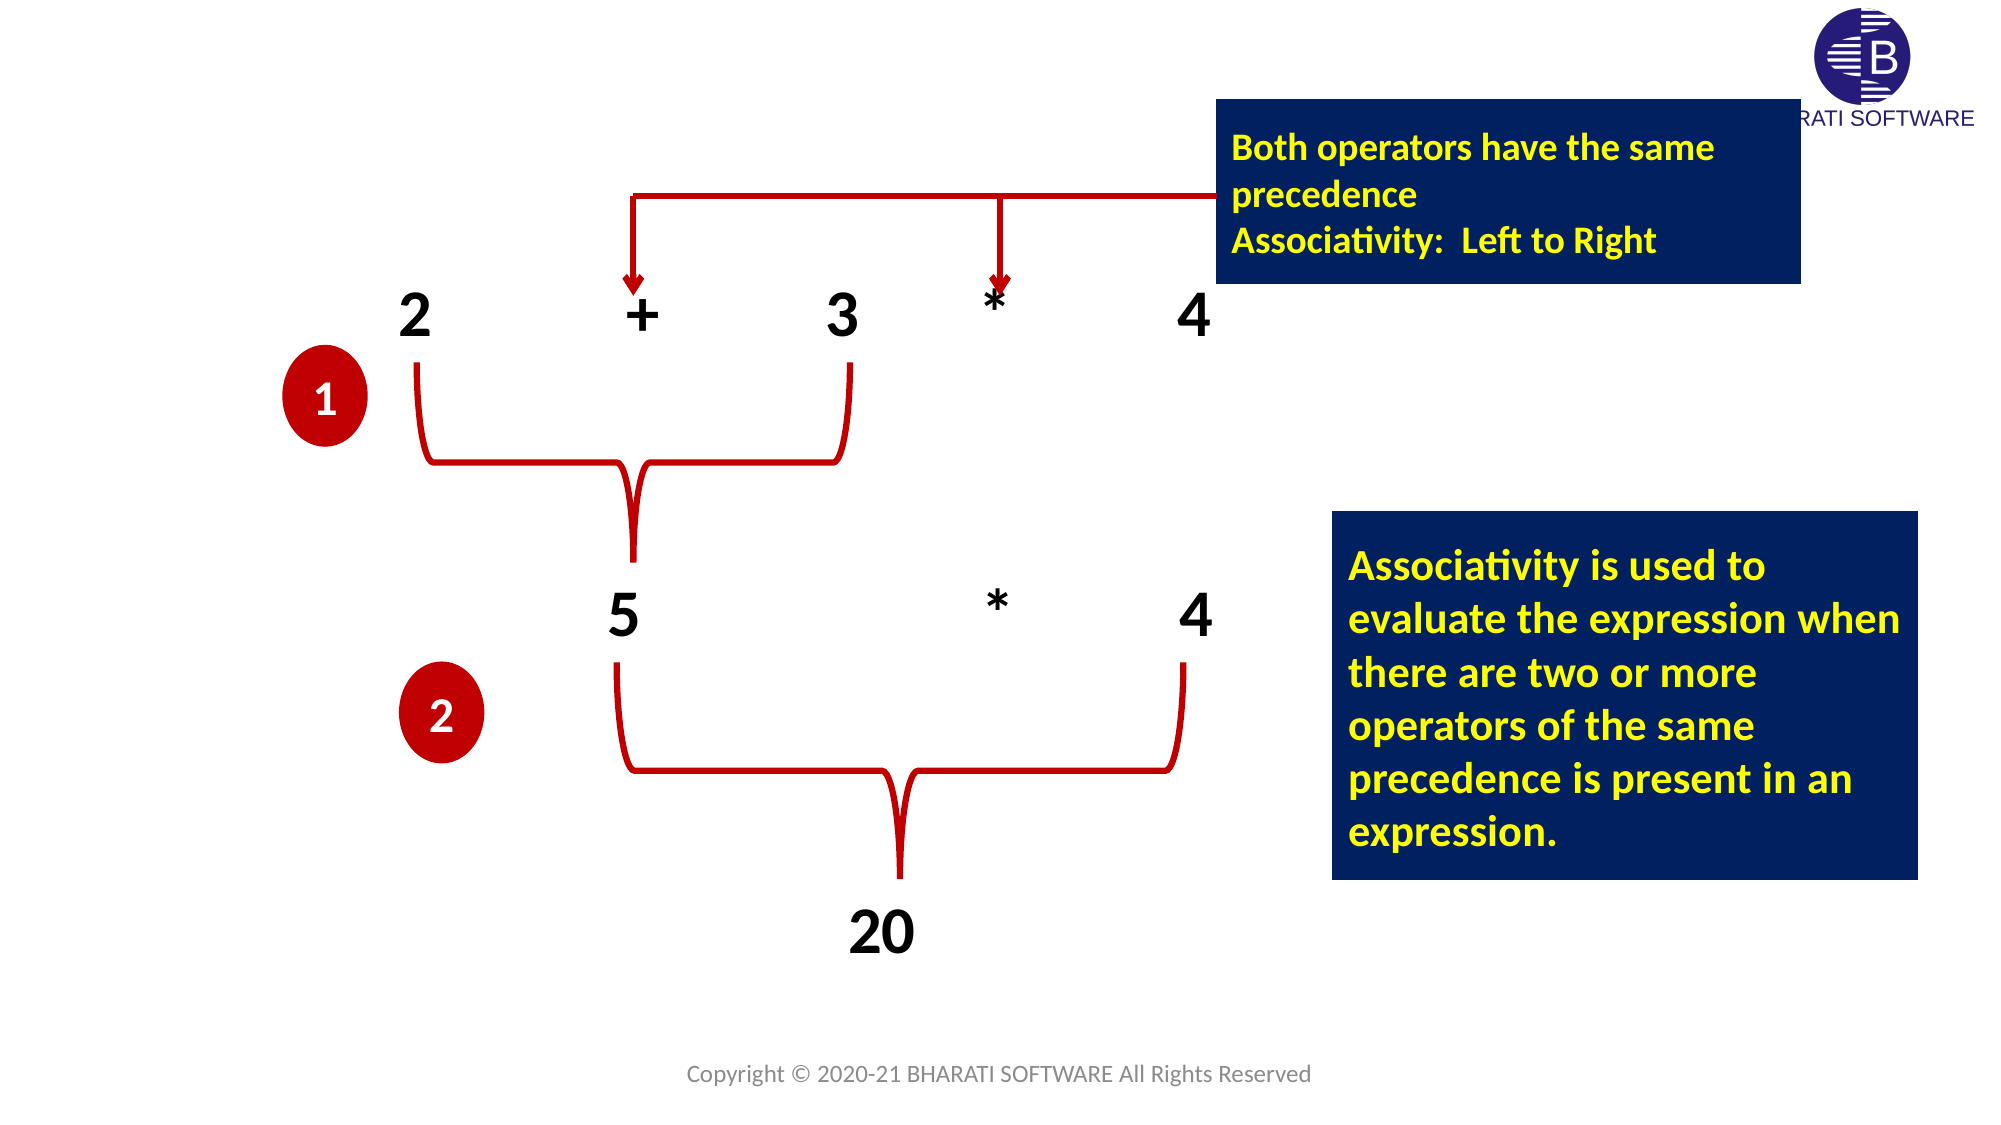

Both operators have the same precedence
Associativity:  Left to Right

2             +           3        *           4
1

Associativity is used to evaluate the expression when there are two or more operators of the same precedence is present in an expression.
*           4
5
2
20
Copyright © 2020-21 BHARATI SOFTWARE All Rights Reserved